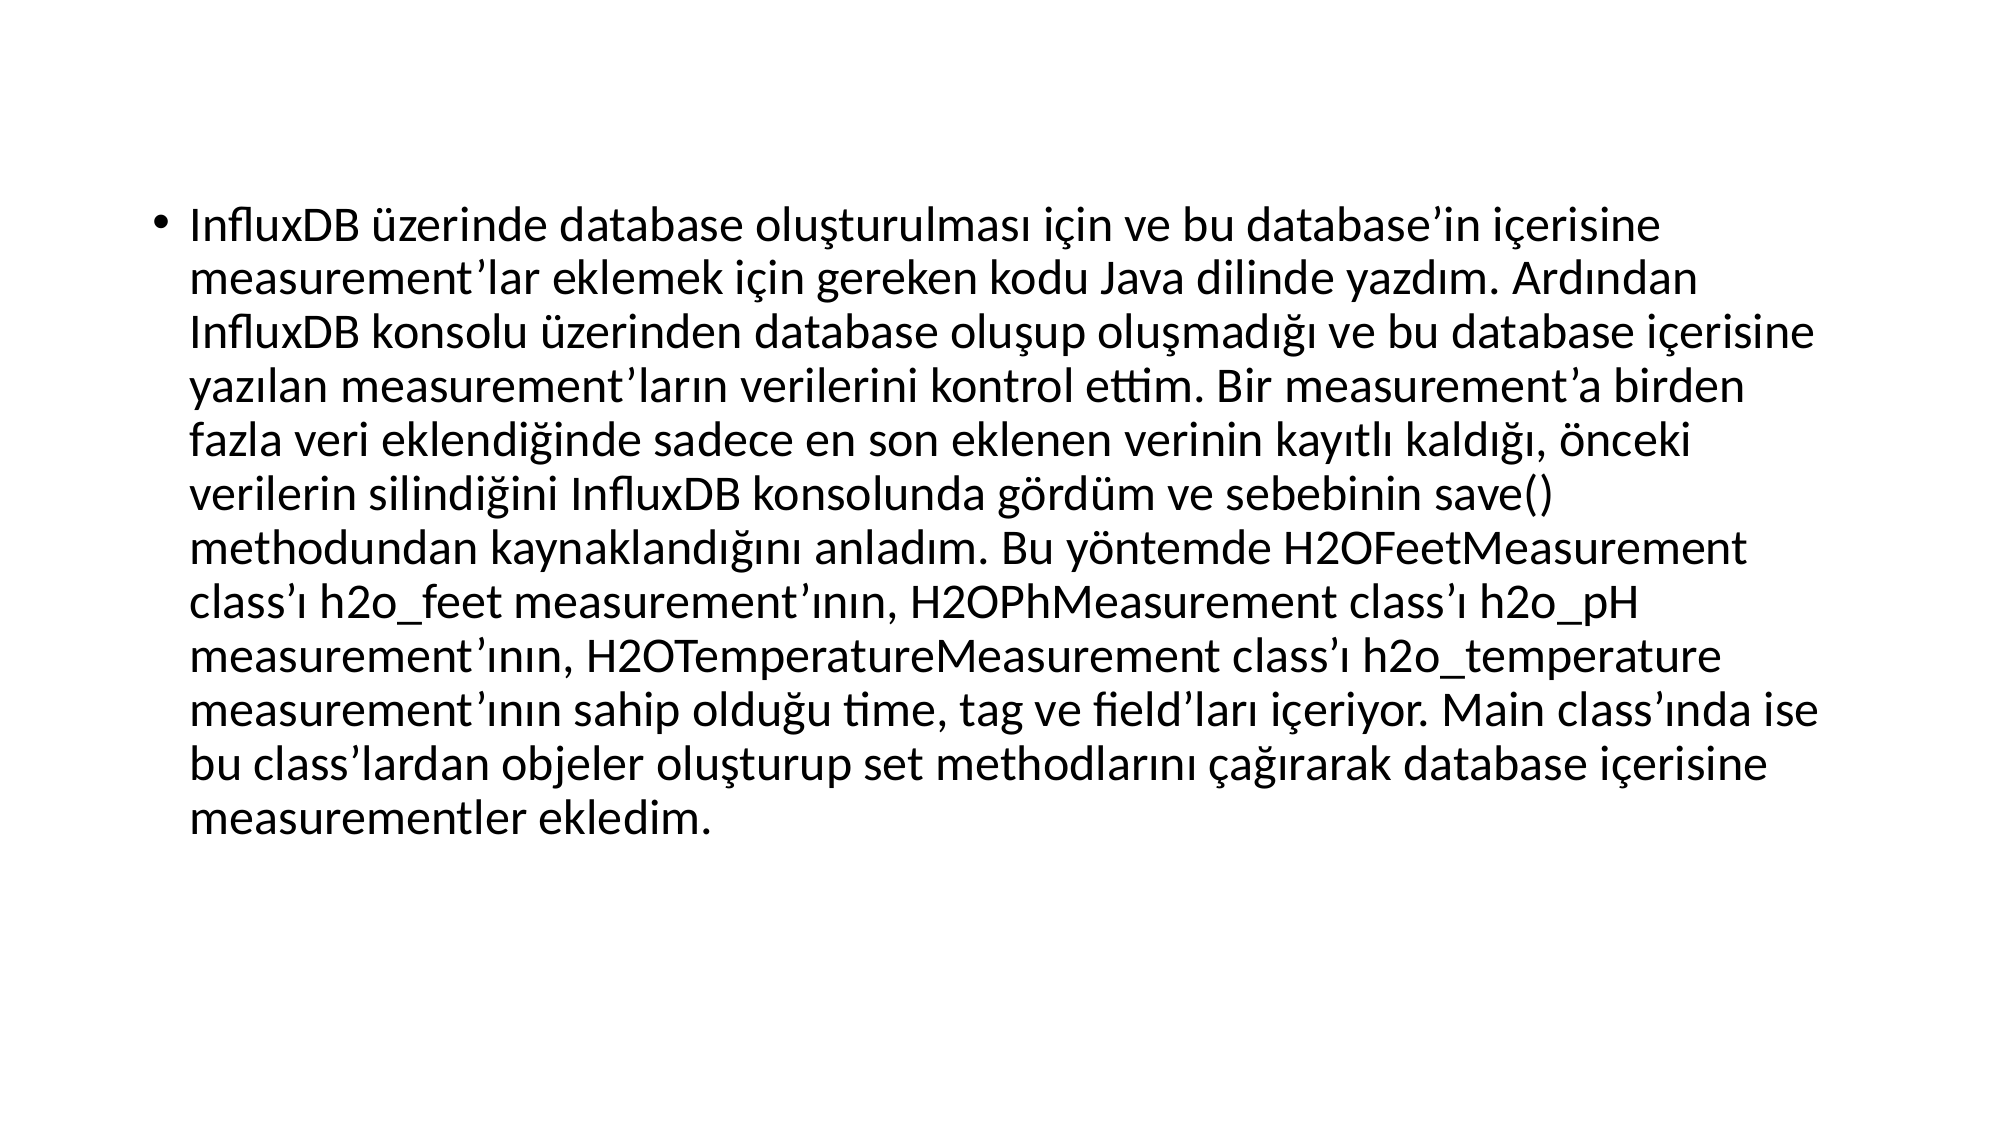

InfluxDB üzerinde database oluşturulması için ve bu database’in içerisine measurement’lar eklemek için gereken kodu Java dilinde yazdım. Ardından InfluxDB konsolu üzerinden database oluşup oluşmadığı ve bu database içerisine yazılan measurement’ların verilerini kontrol ettim. Bir measurement’a birden fazla veri eklendiğinde sadece en son eklenen verinin kayıtlı kaldığı, önceki verilerin silindiğini InfluxDB konsolunda gördüm ve sebebinin save() methodundan kaynaklandığını anladım. Bu yöntemde H2OFeetMeasurement class’ı h2o_feet measurement’ının, H2OPhMeasurement class’ı h2o_pH measurement’ının, H2OTemperatureMeasurement class’ı h2o_temperature measurement’ının sahip olduğu time, tag ve field’ları içeriyor. Main class’ında ise bu class’lardan objeler oluşturup set methodlarını çağırarak database içerisine measurementler ekledim.